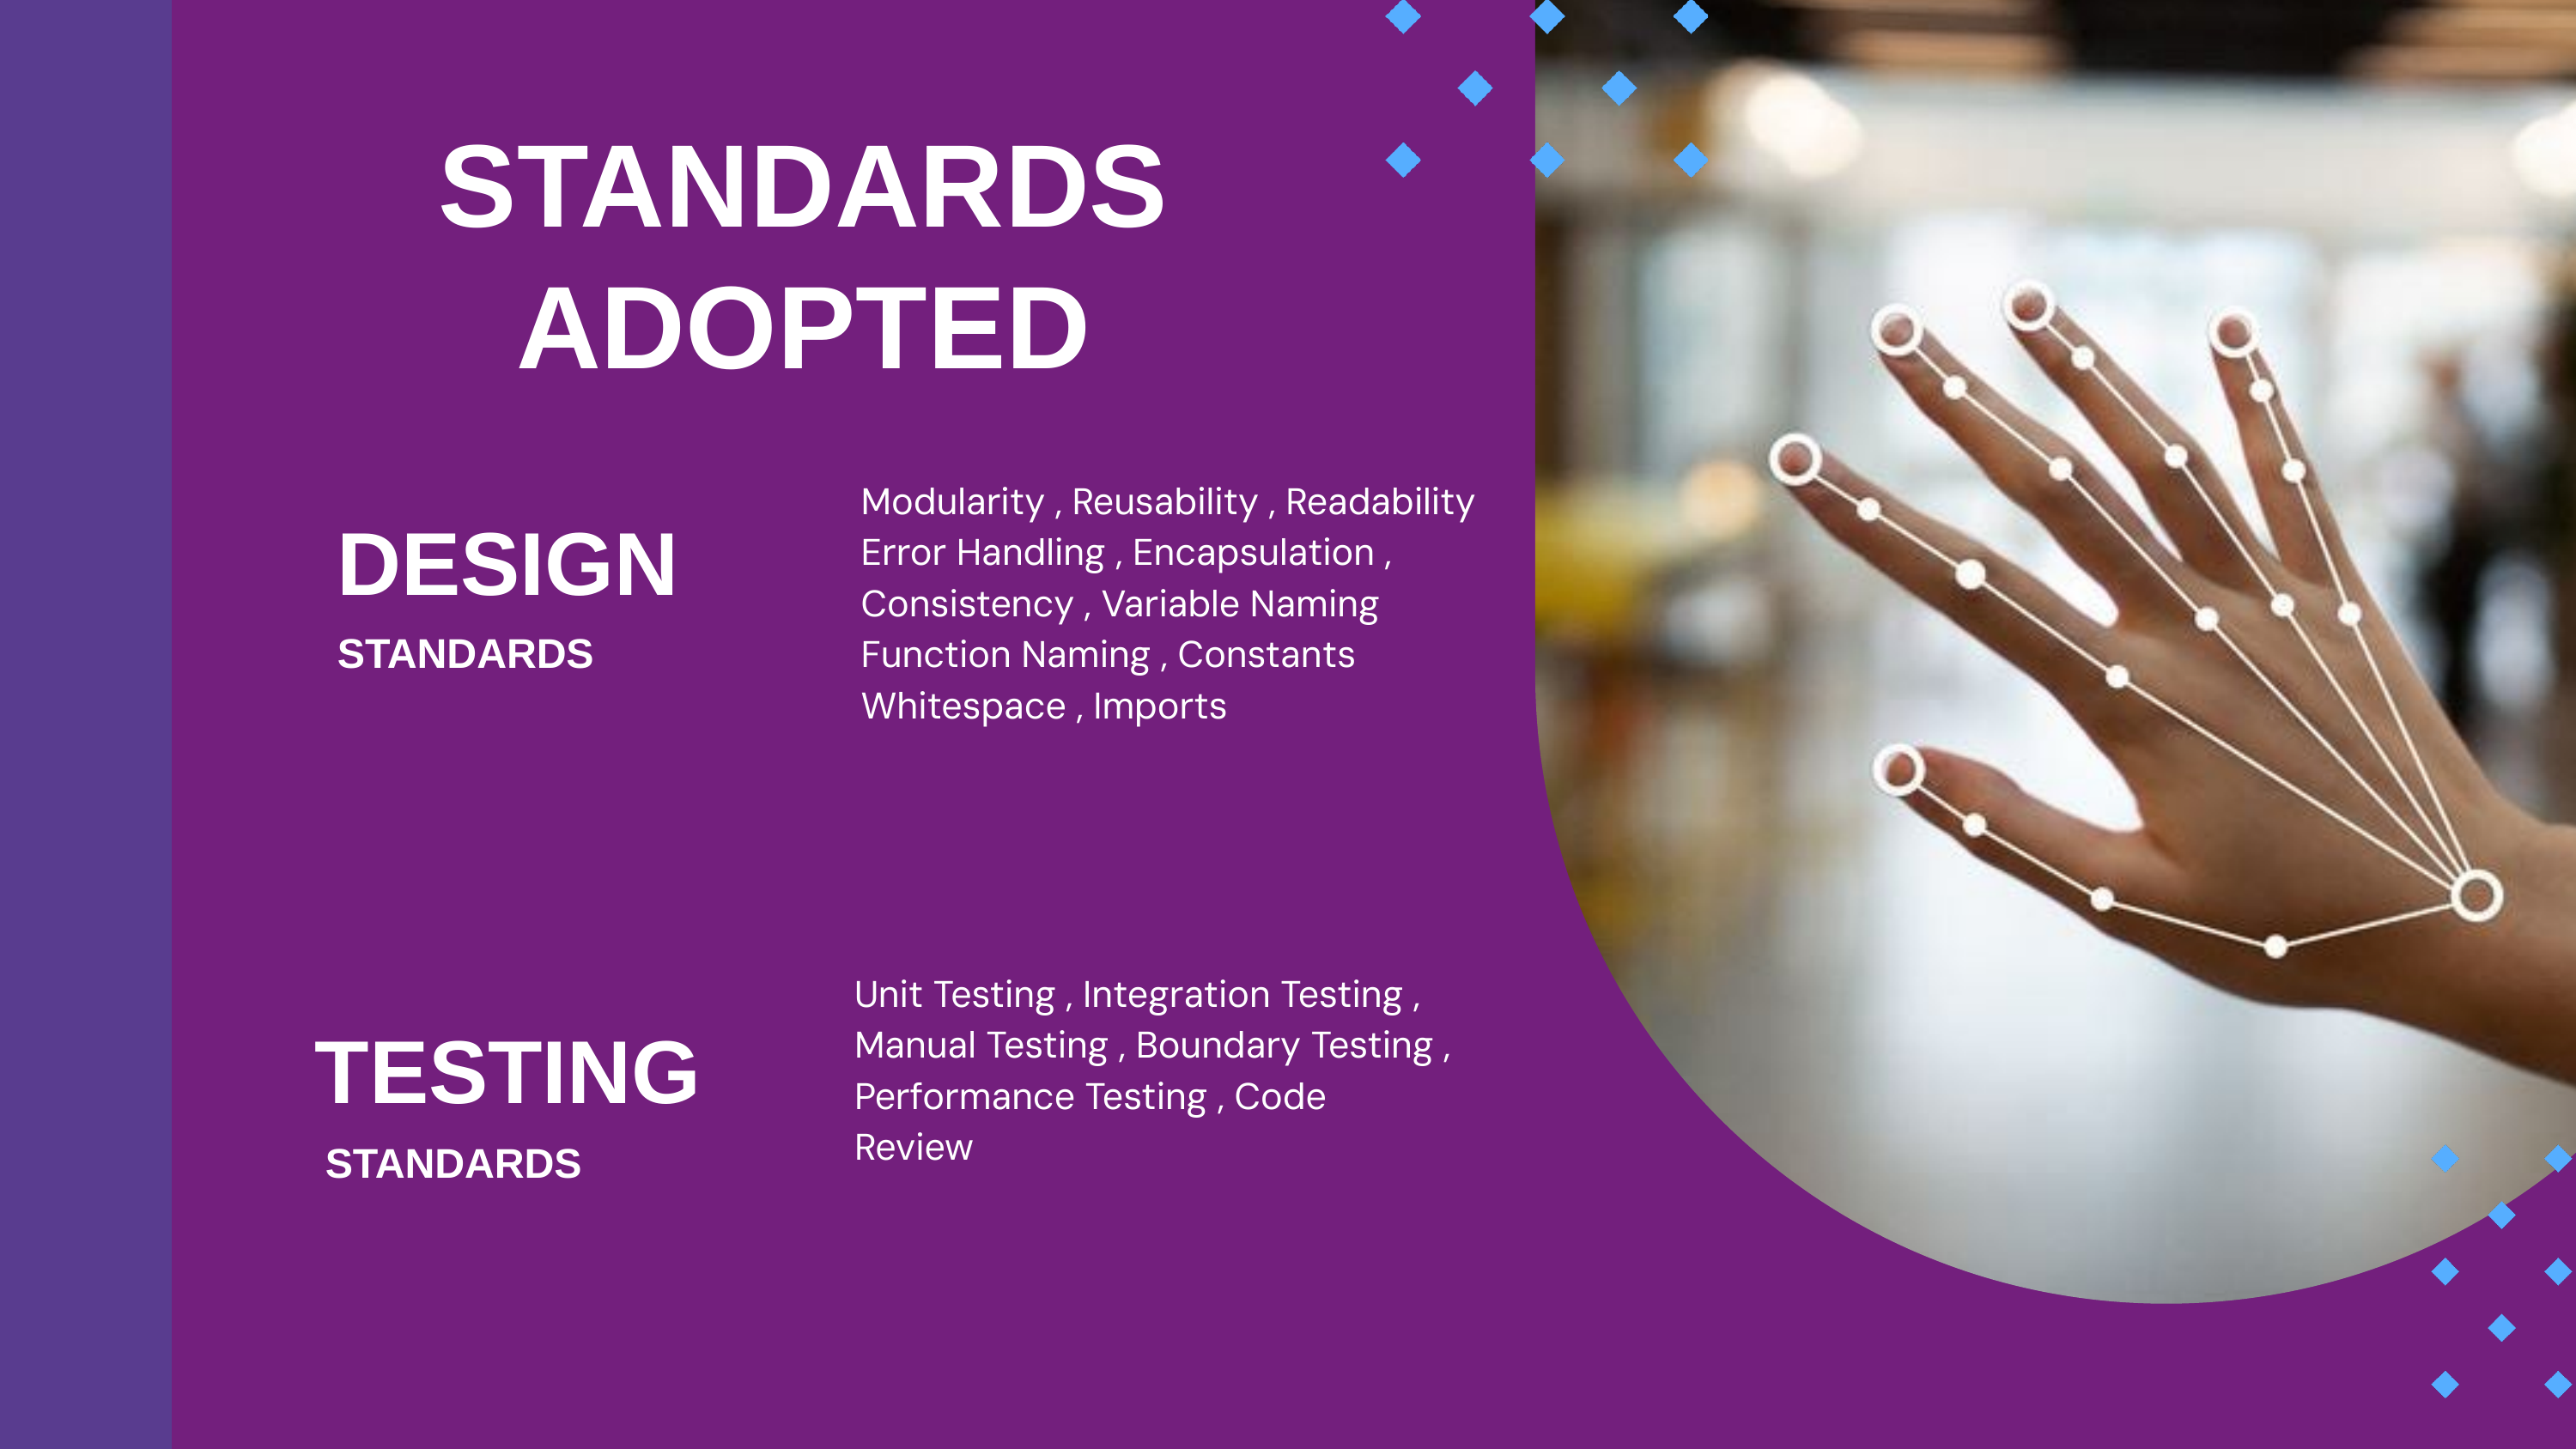

STANDARDS ADOPTED
Modularity , Reusability , Readability
Error Handling , Encapsulation ,
Consistency , Variable Naming
Function Naming , Constants
Whitespace , Imports
DESIGN
STANDARDS
Unit Testing , Integration Testing , Manual Testing , Boundary Testing , Performance Testing , Code Review
TESTING
STANDARDS